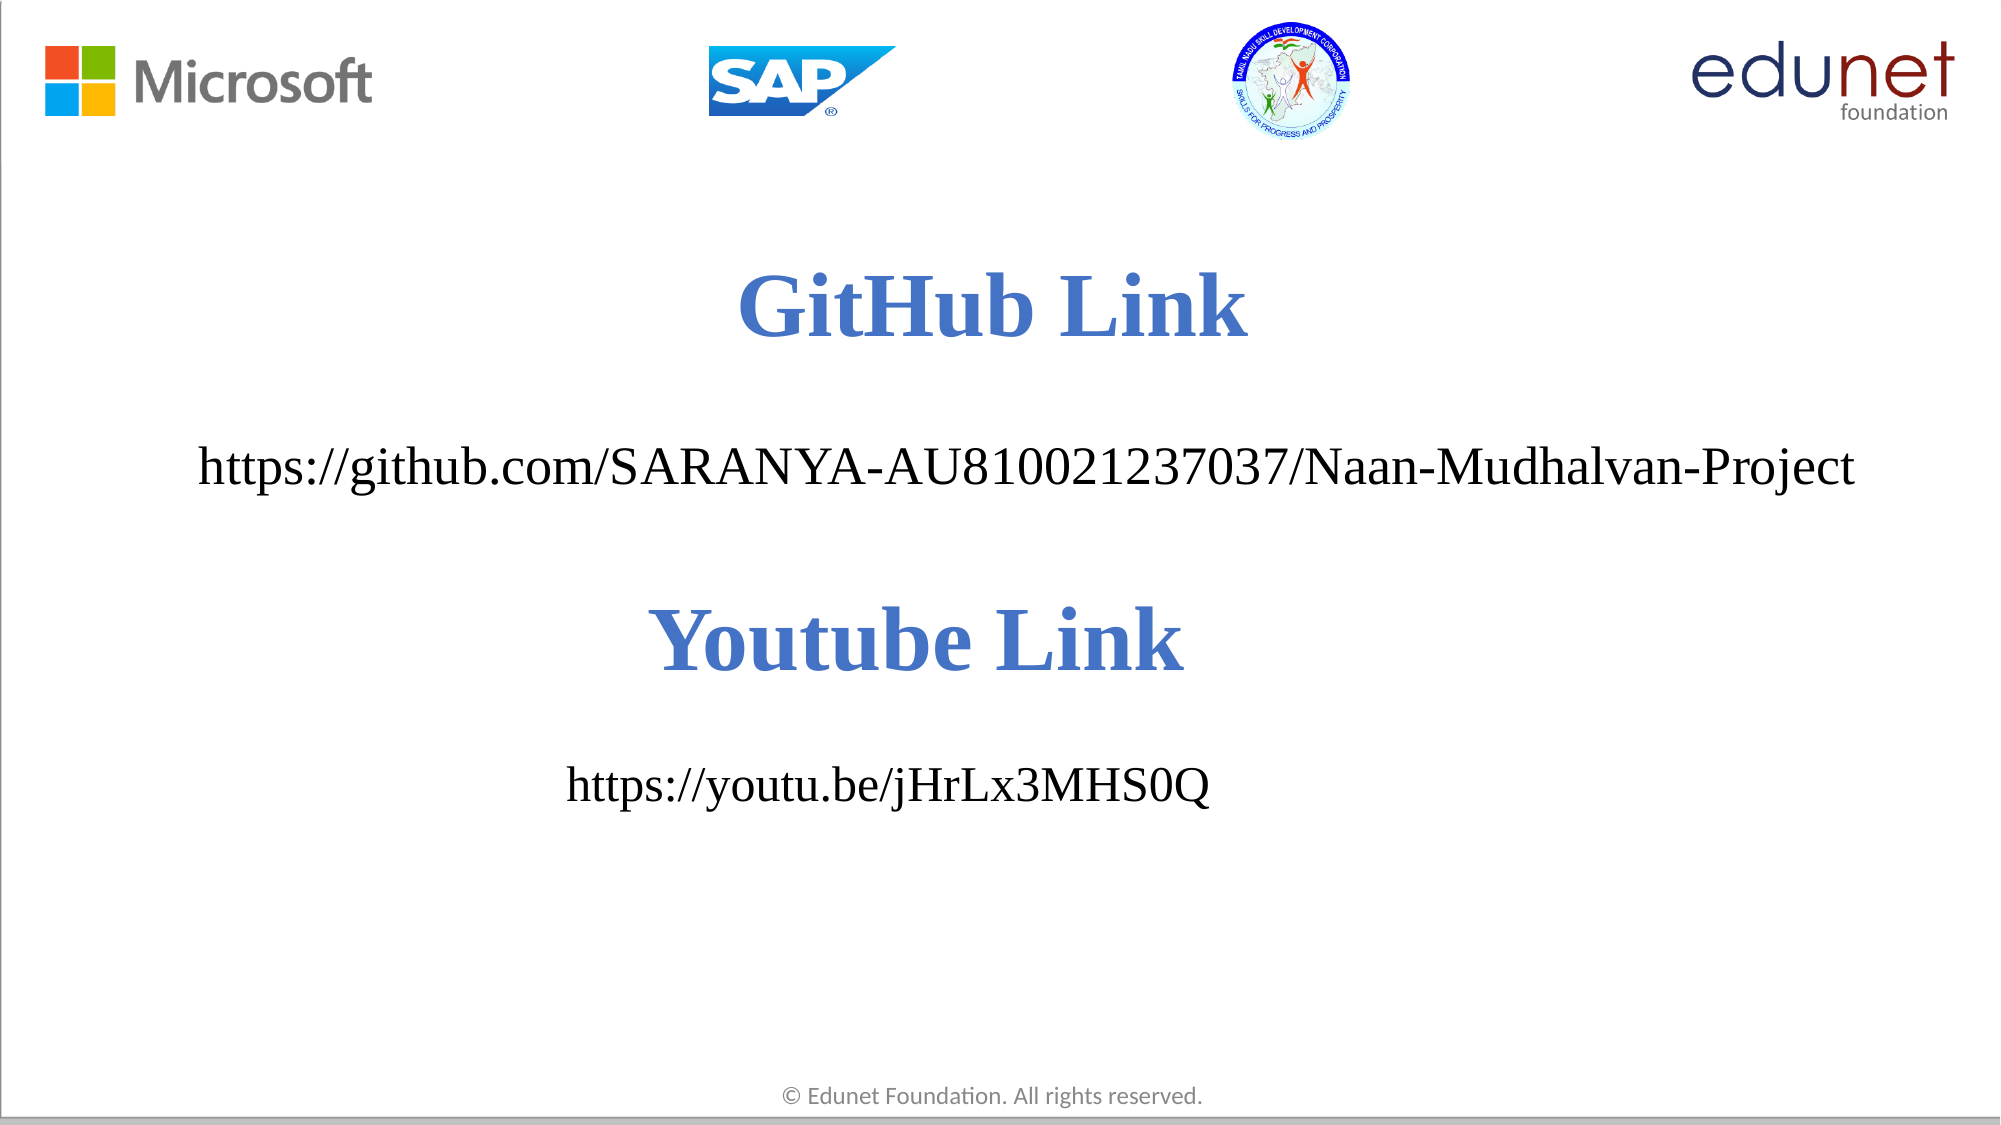

# GitHub Link
https://github.com/SARANYA-AU810021237037/Naan-Mudhalvan-Project
Youtube Link
https://youtu.be/jHrLx3MHS0Q
© Edunet Foundation. All rights reserved.